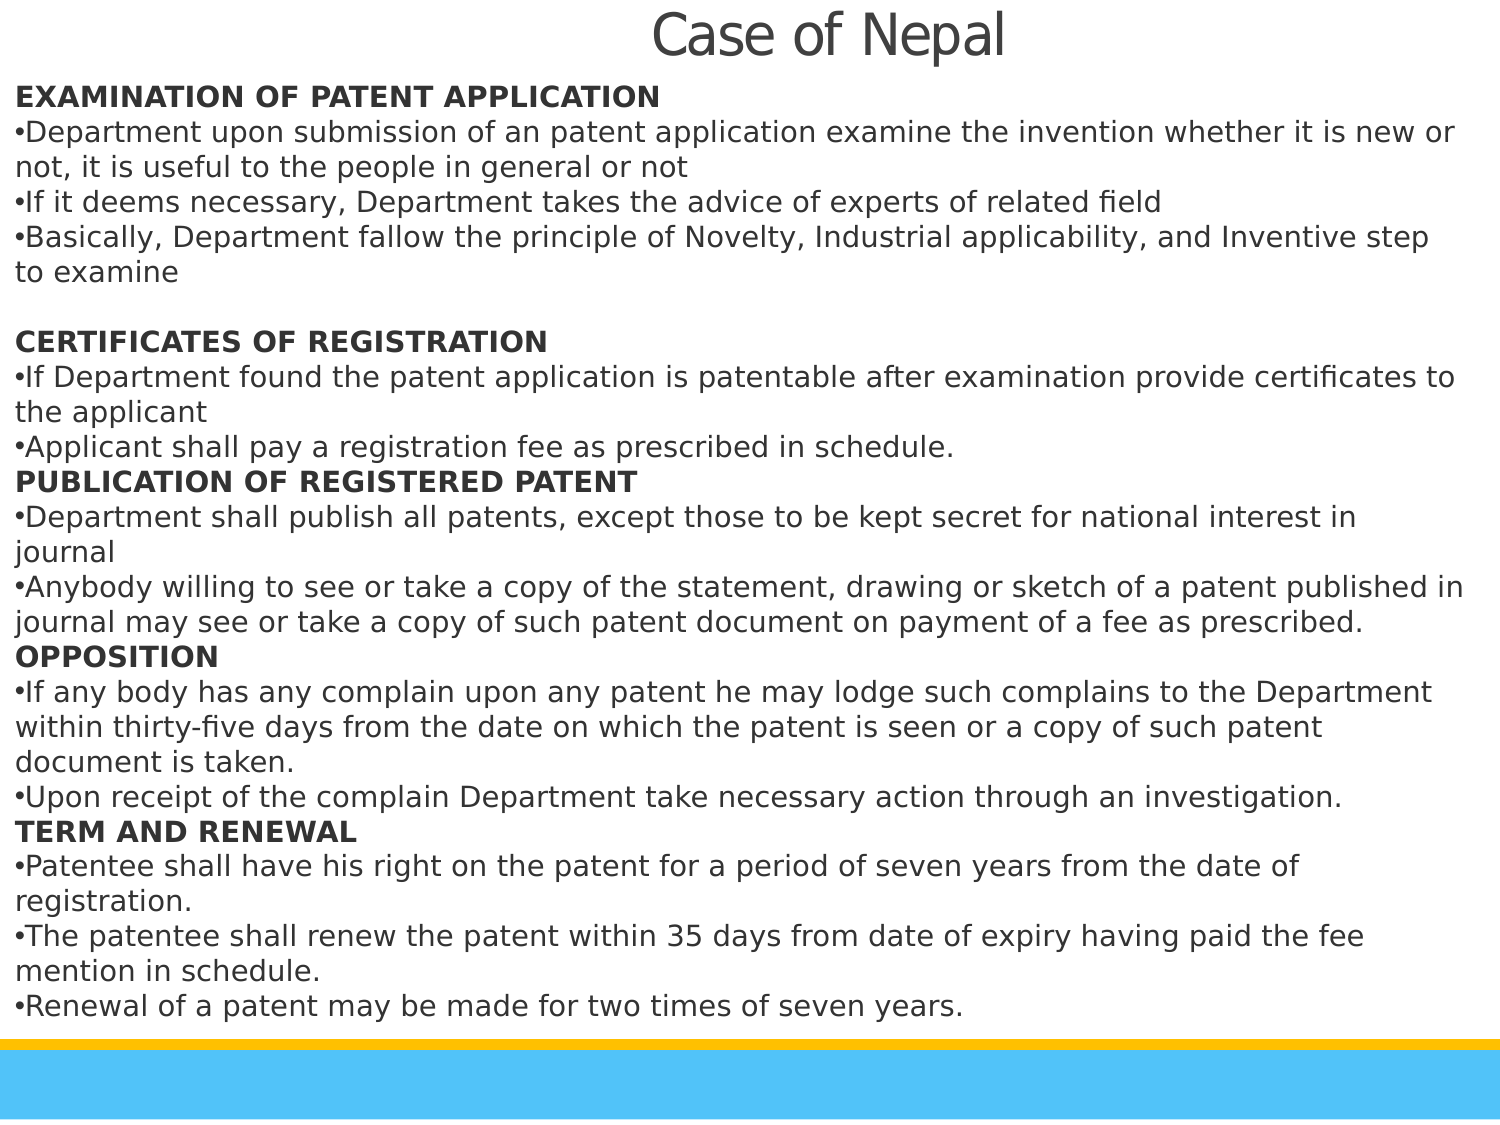

Case of Nepal

EXAMINATION OF PATENT APPLICATION
Department upon submission of an patent application examine the invention whether it is new or not, it is useful to the people in general or not
If it deems necessary, Department takes the advice of experts of related field
Basically, Department fallow the principle of Novelty, Industrial applicability, and Inventive step to examine
CERTIFICATES OF REGISTRATION
If Department found the patent application is patentable after examination provide certificates to the applicant
Applicant shall pay a registration fee as prescribed in schedule.
PUBLICATION OF REGISTERED PATENT
Department shall publish all patents, except those to be kept secret for national interest in journal
Anybody willing to see or take a copy of the statement, drawing or sketch of a patent published in journal may see or take a copy of such patent document on payment of a fee as prescribed.
OPPOSITION
If any body has any complain upon any patent he may lodge such complains to the Department within thirty-five days from the date on which the patent is seen or a copy of such patent document is taken.
Upon receipt of the complain Department take necessary action through an investigation.
TERM AND RENEWAL
Patentee shall have his right on the patent for a period of seven years from the date of registration.
The patentee shall renew the patent within 35 days from date of expiry having paid the fee mention in schedule.
Renewal of a patent may be made for two times of seven years.